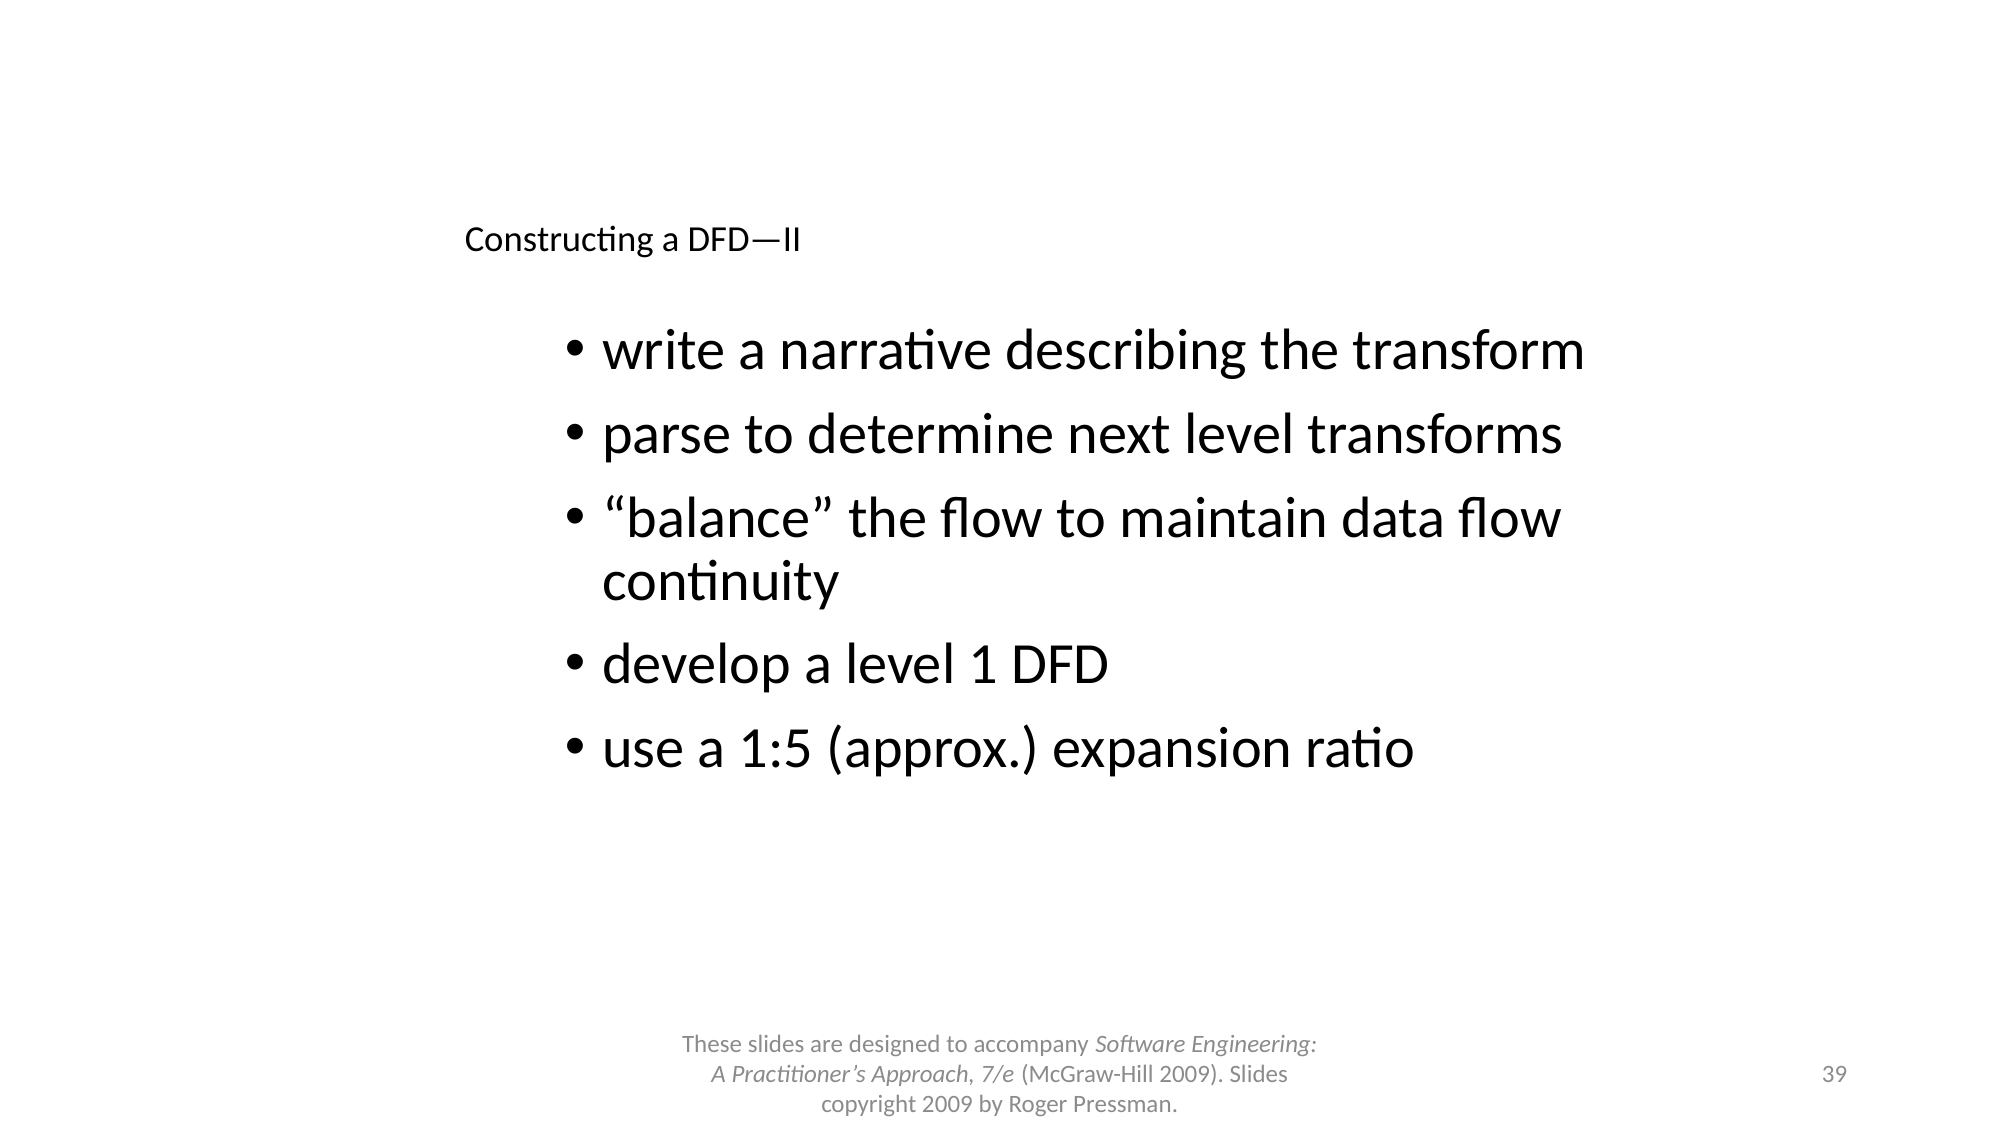

# Constructing a DFD—II
write a narrative describing the transform
parse to determine next level transforms
“balance” the flow to maintain data flow continuity
develop a level 1 DFD
use a 1:5 (approx.) expansion ratio
These slides are designed to accompany Software Engineering: A Practitioner’s Approach, 7/e (McGraw-Hill 2009). Slides copyright 2009 by Roger Pressman.
39